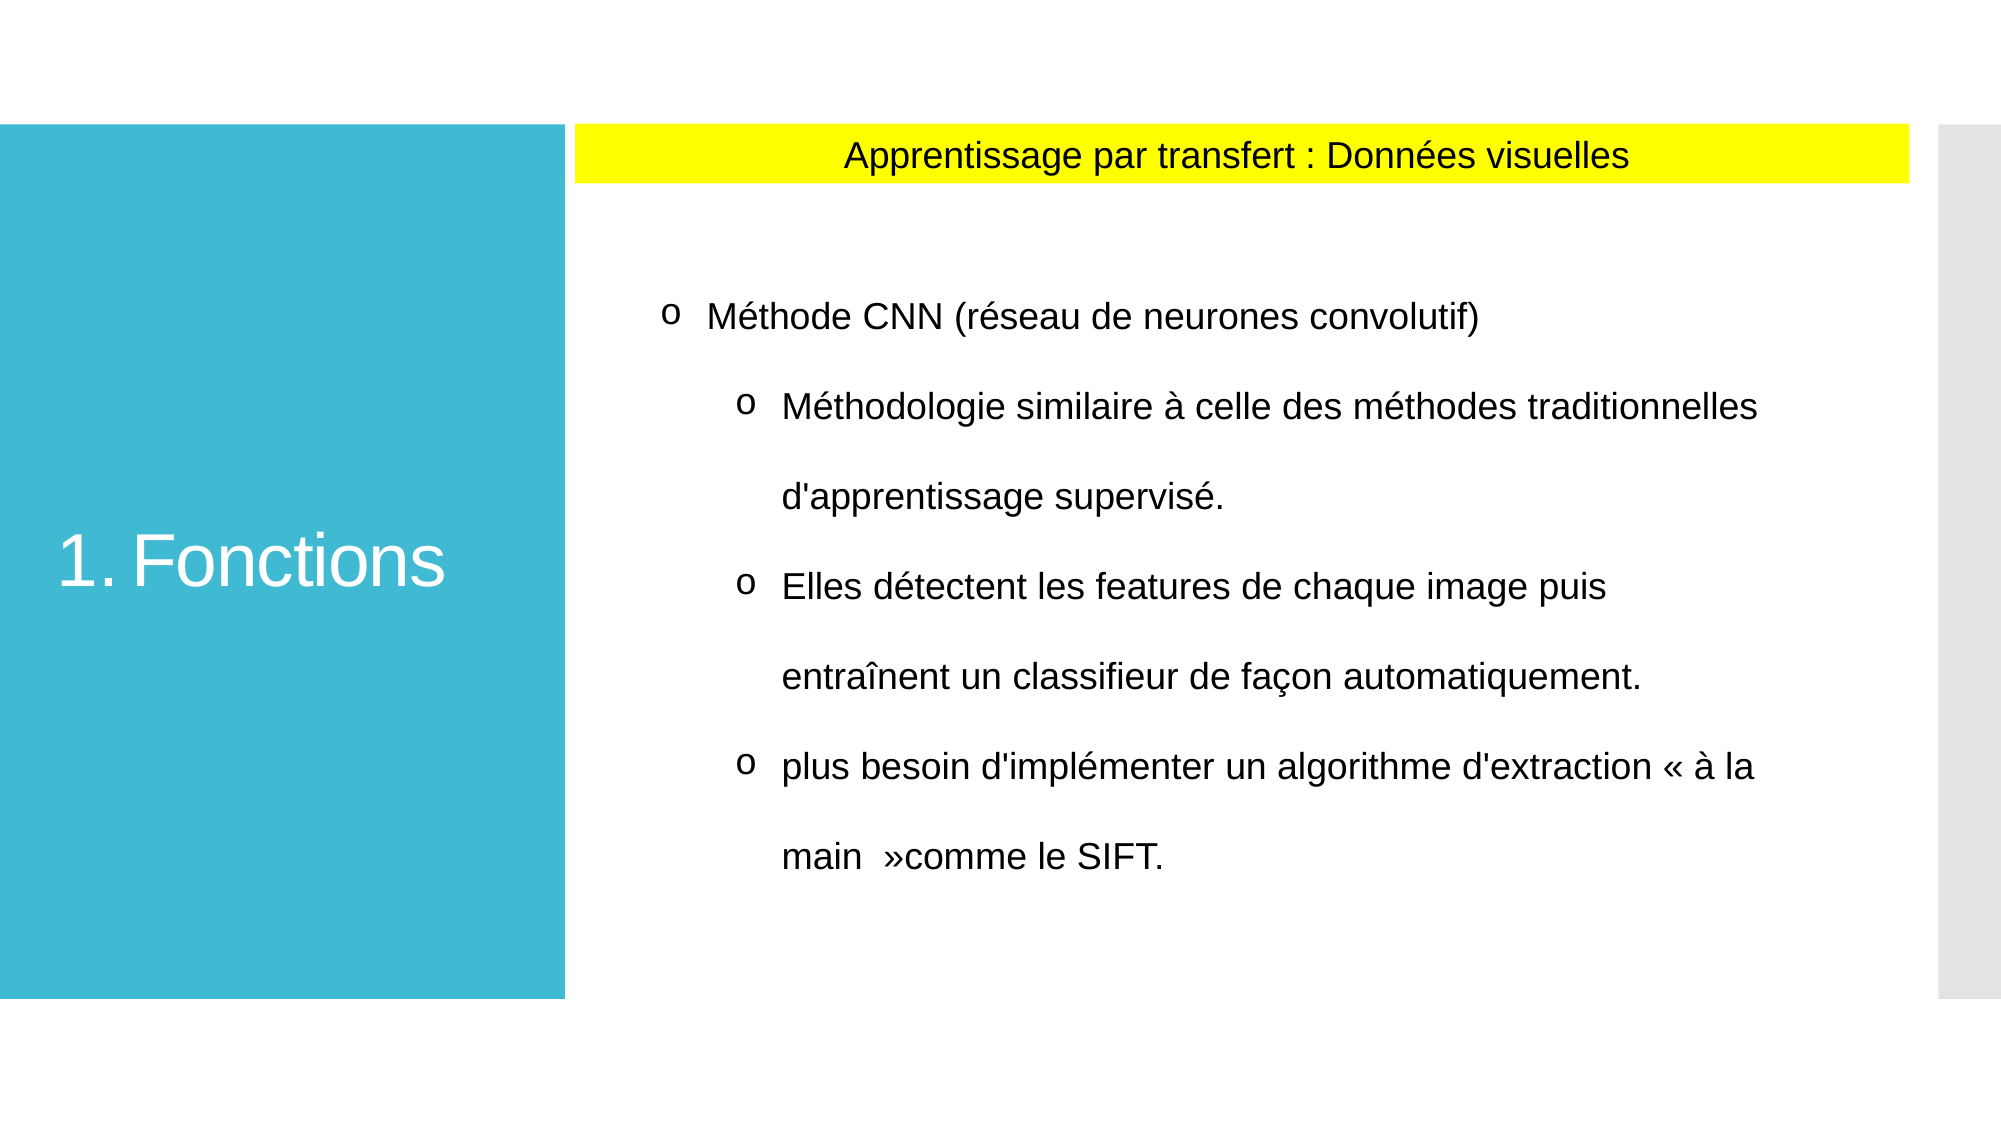

Apprentissage par transfert : Données visuelles
# Fonctions
Méthode CNN (réseau de neurones convolutif)
Méthodologie similaire à celle des méthodes traditionnelles d'apprentissage supervisé.
Elles détectent les features de chaque image puis entraînent un classifieur de façon automatiquement.
plus besoin d'implémenter un algorithme d'extraction « à la main  »comme le SIFT.